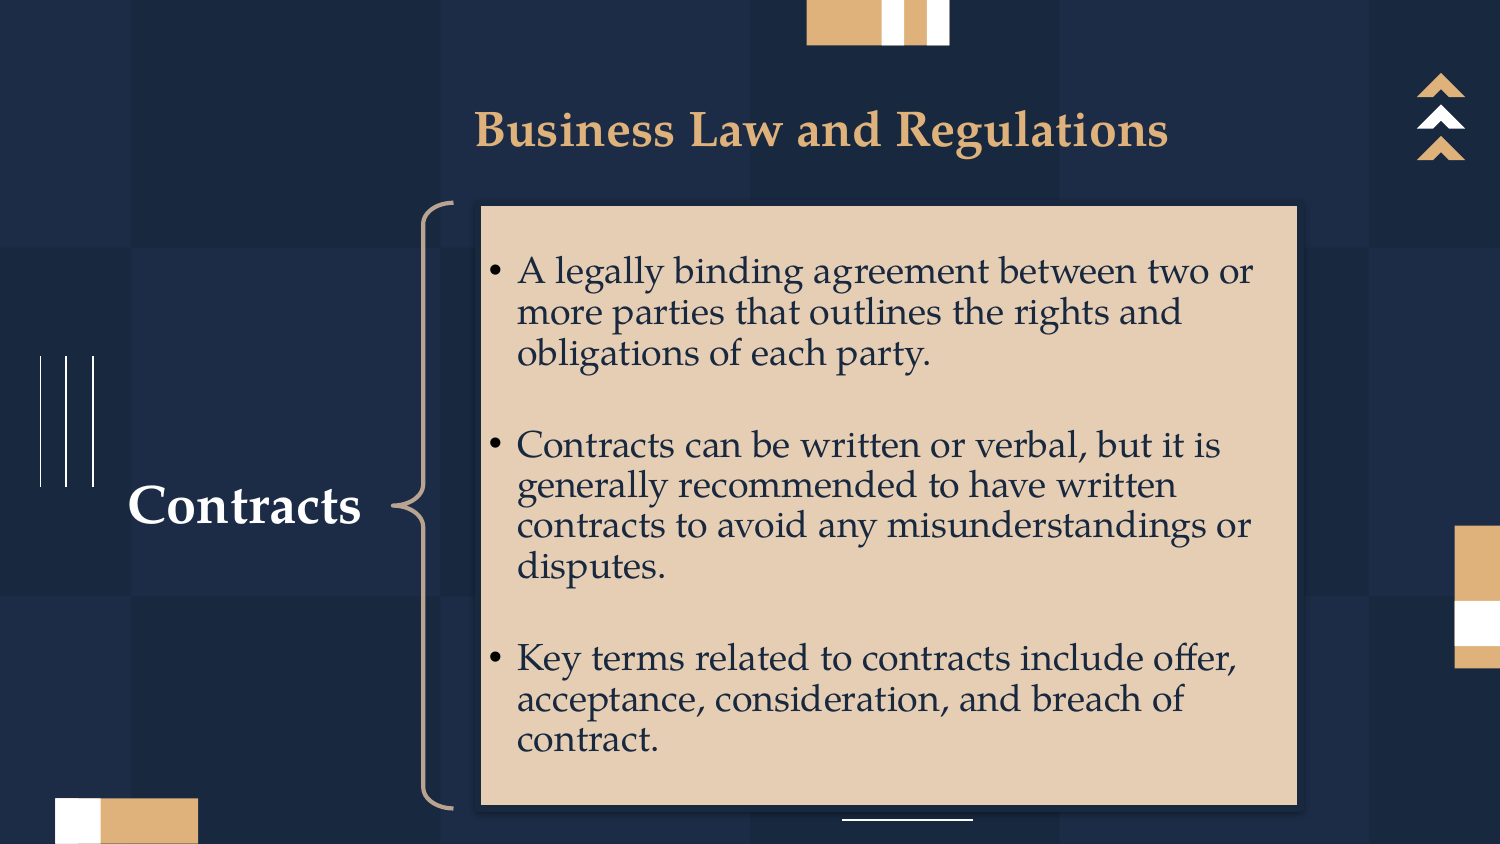

# Business Law and Regulations
Contracts
A legally binding agreement between two or more parties that outlines the rights and obligations of each party.

Contracts can be written or verbal, but it is generally recommended to have written contracts to avoid any misunderstandings or disputes.

Key terms related to contracts include offer, acceptance, consideration, and breach of contract.